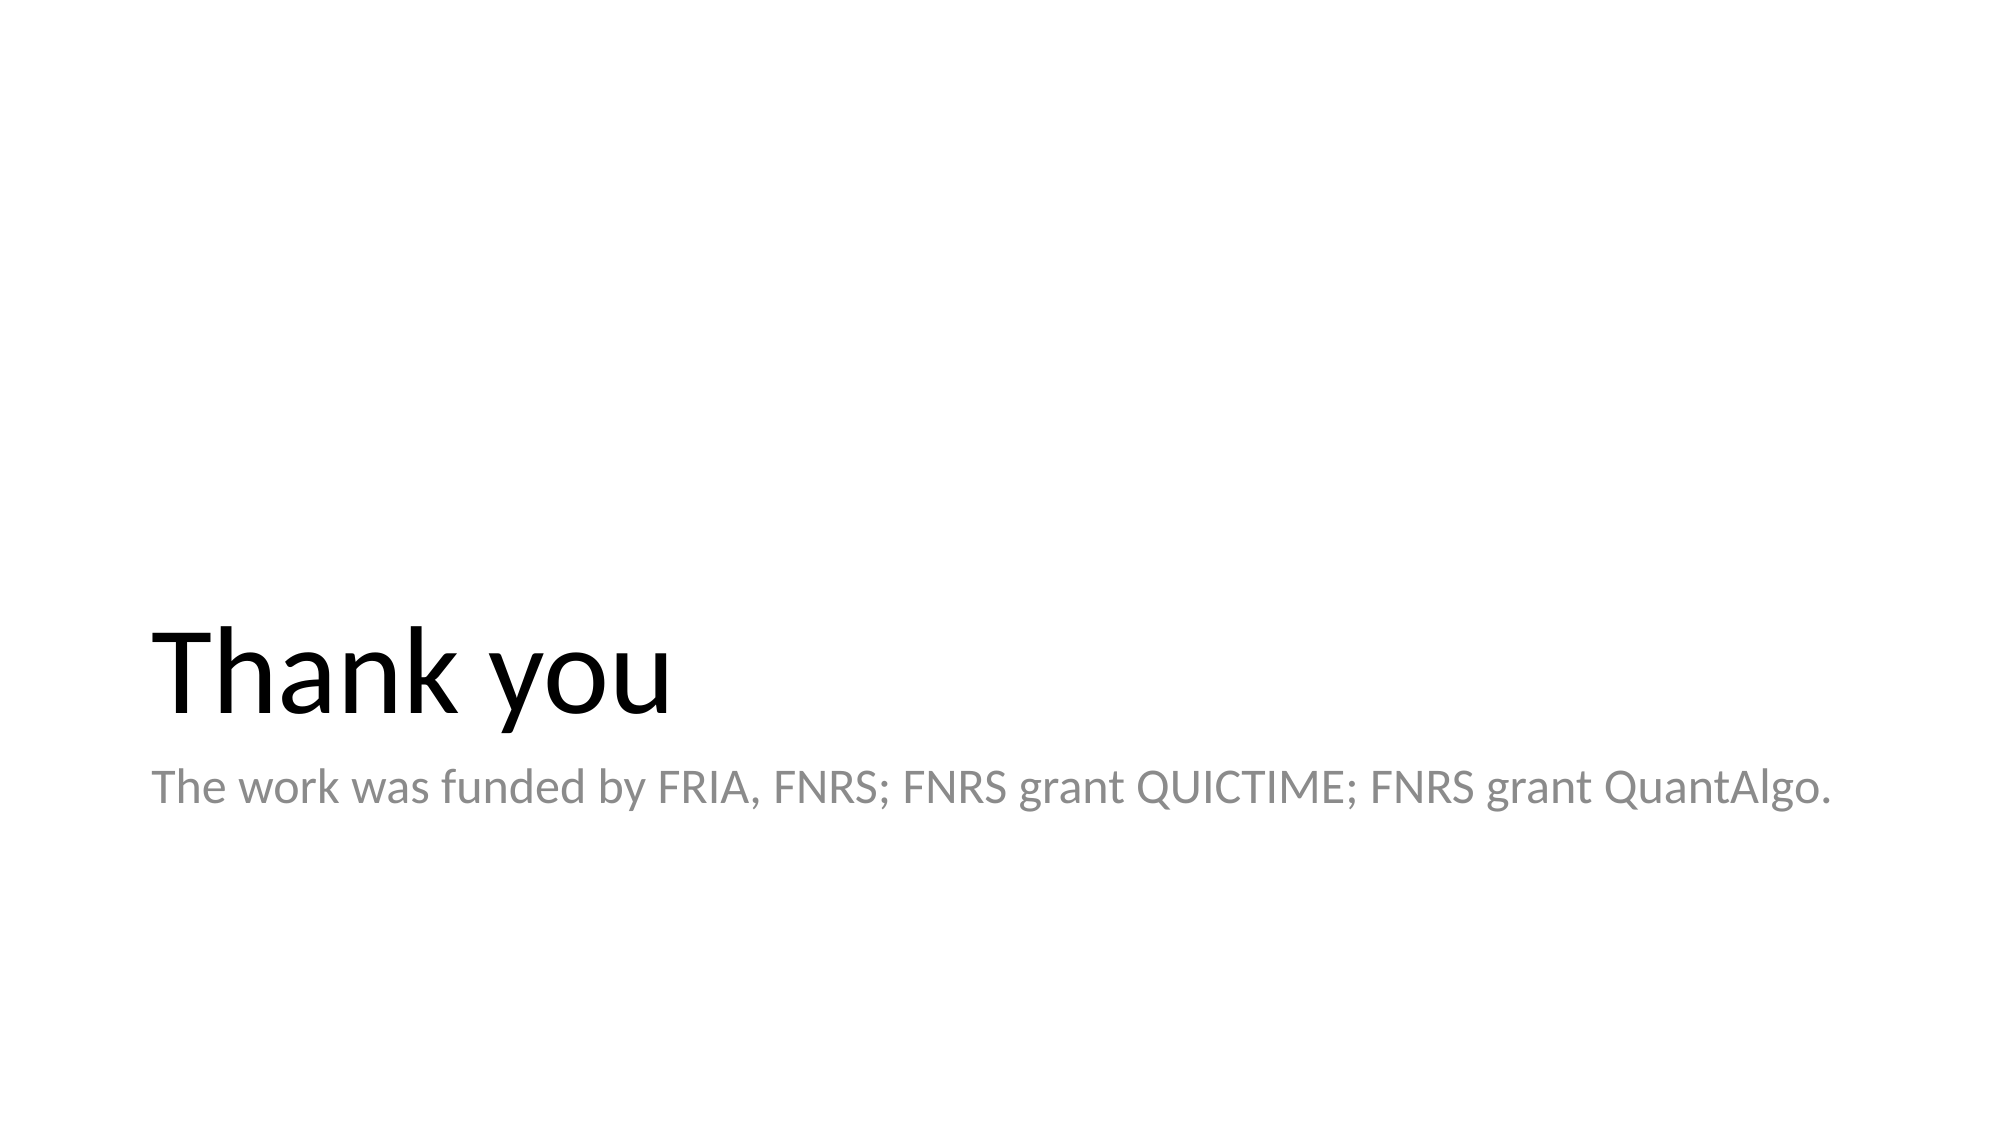

# Thank you
The work was funded by FRIA, FNRS; FNRS grant QUICTIME; FNRS grant QuantAlgo.